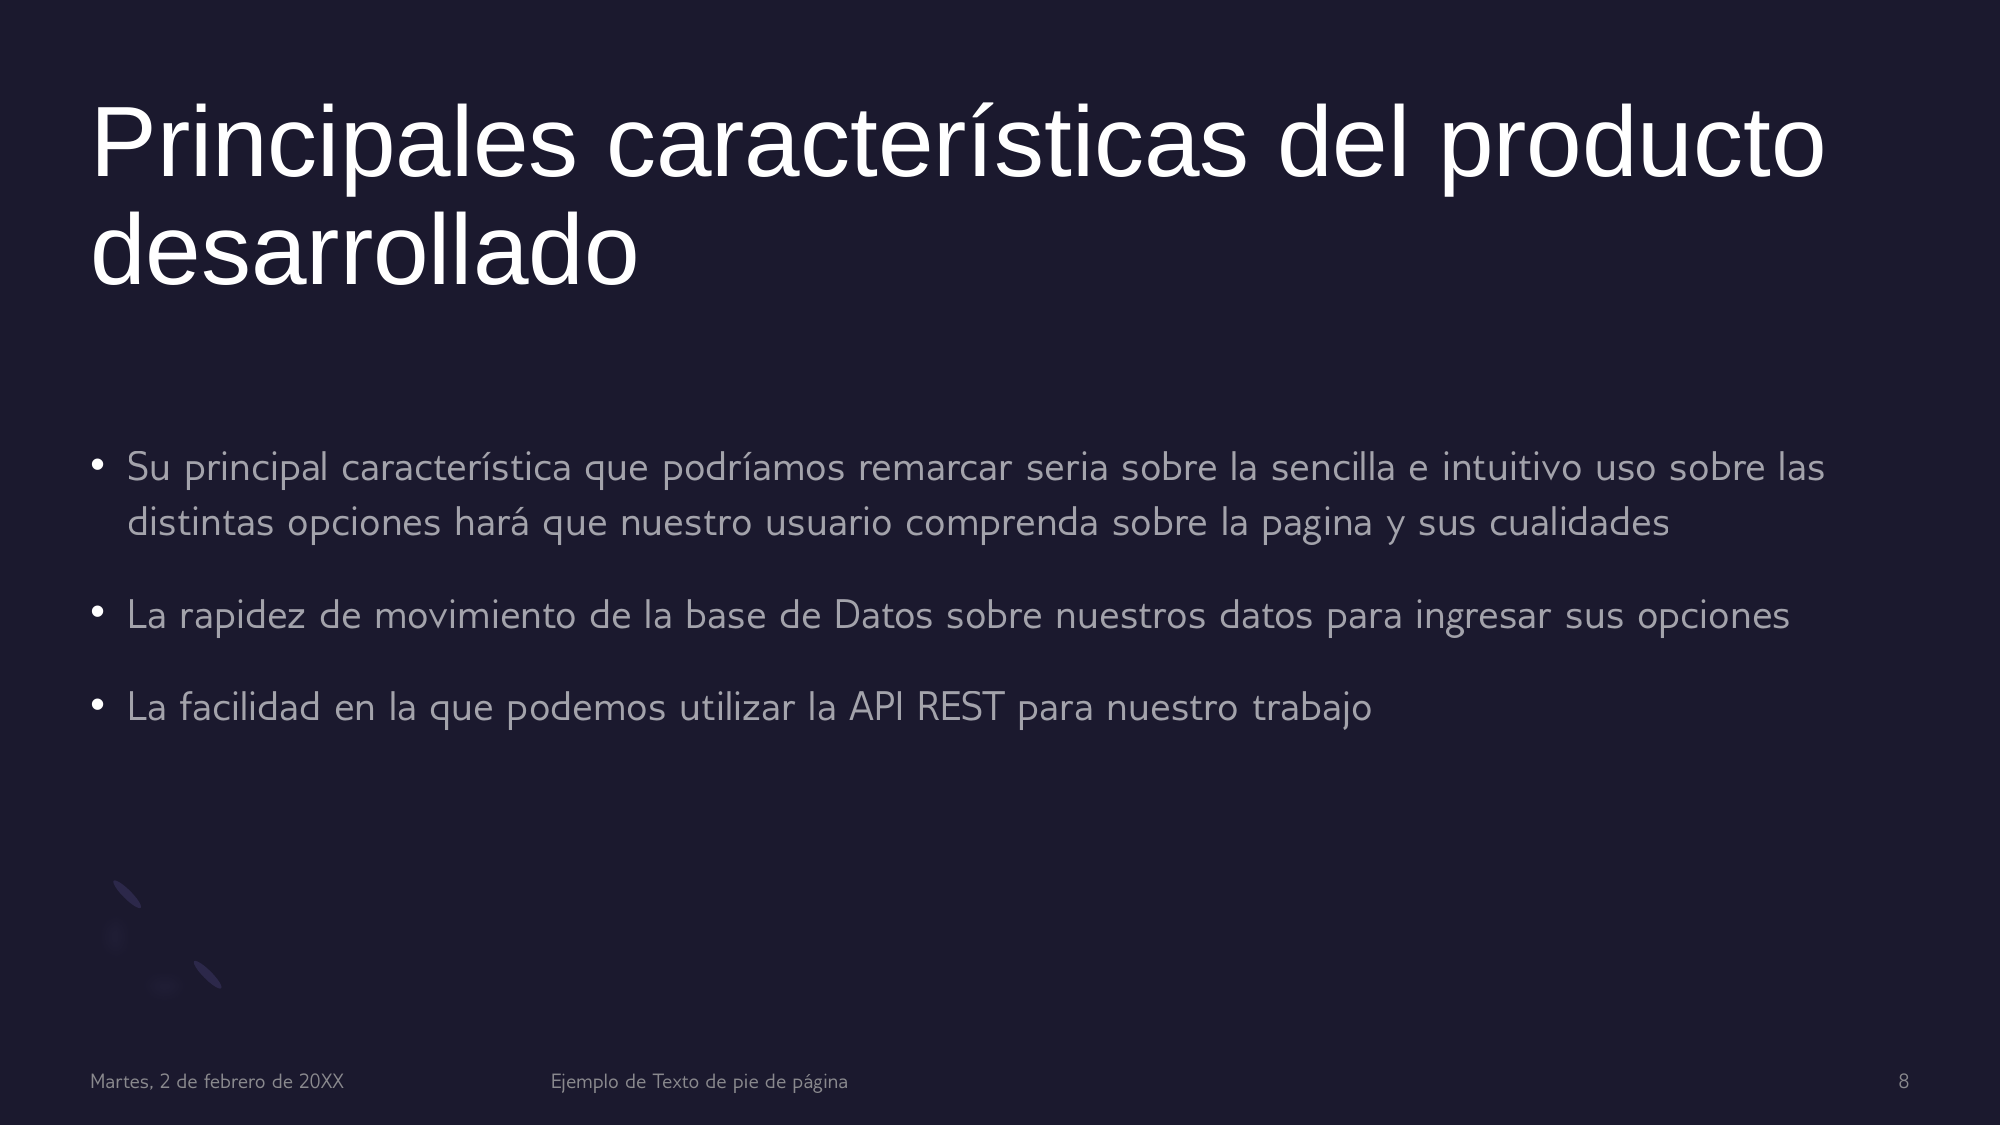

# Principales características del producto desarrollado

Su principal característica que podríamos remarcar seria sobre la sencilla e intuitivo uso sobre las distintas opciones hará que nuestro usuario comprenda sobre la pagina y sus cualidades
La rapidez de movimiento de la base de Datos sobre nuestros datos para ingresar sus opciones
La facilidad en la que podemos utilizar la API REST para nuestro trabajo
Martes, 2 de febrero de 20XX
Ejemplo de Texto de pie de página
8